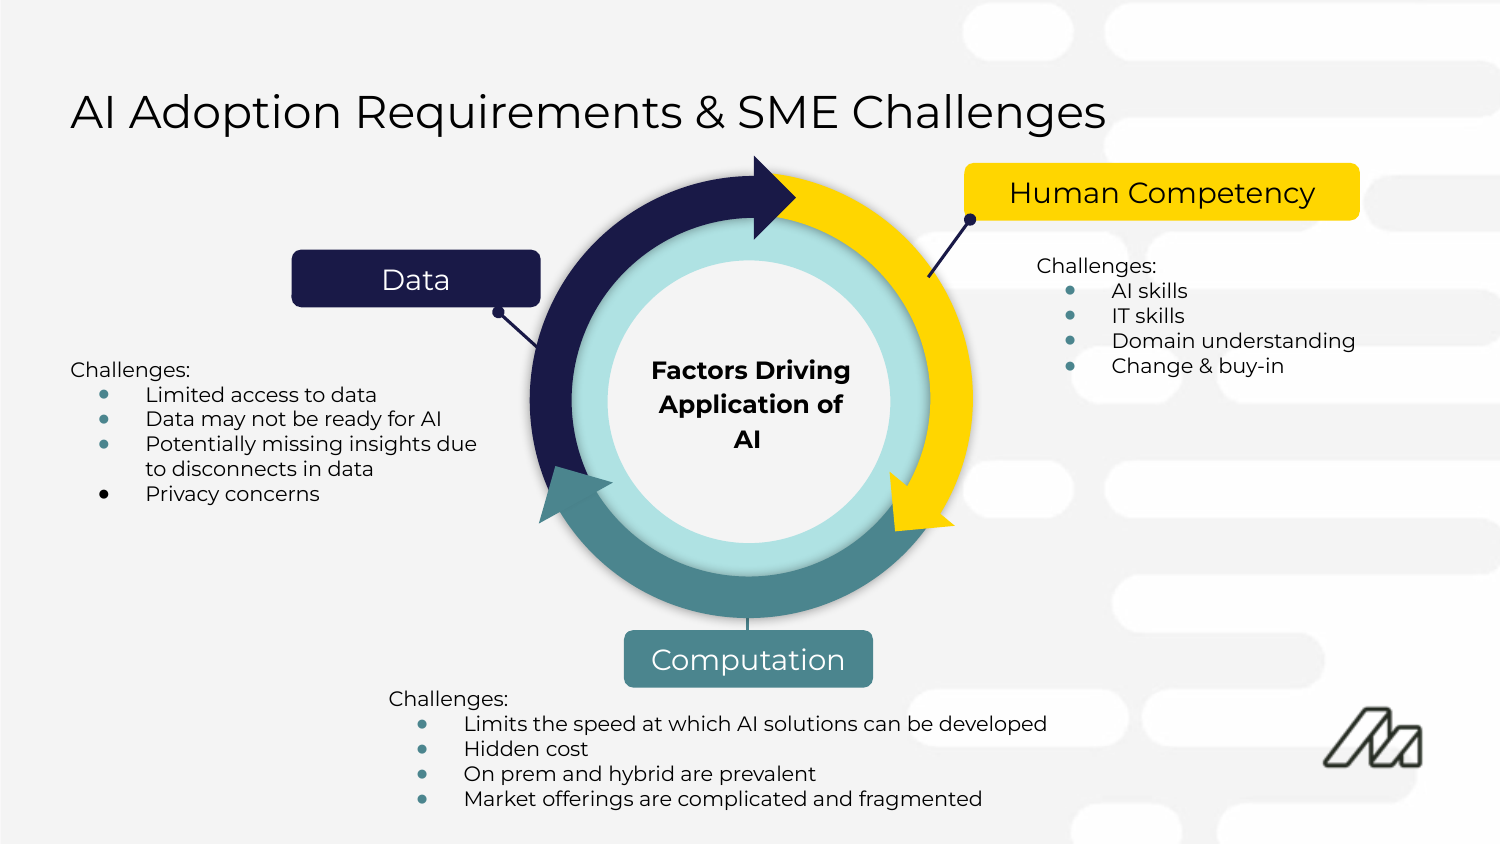

AI Adoption Requirements & SME Challenges

Factors Driving Application of AI

Human Competency

Challenges:
AI skills
IT skills
Domain understanding
Change & buy-in
Data

Challenges:
Limited access to data
Data may not be ready for AI
Potentially missing insights due to disconnects in data
Privacy concerns
Challenges:
Limits the speed at which AI solutions can be developed
Hidden cost
On prem and hybrid are prevalent
Market offerings are complicated and fragmented
Computation